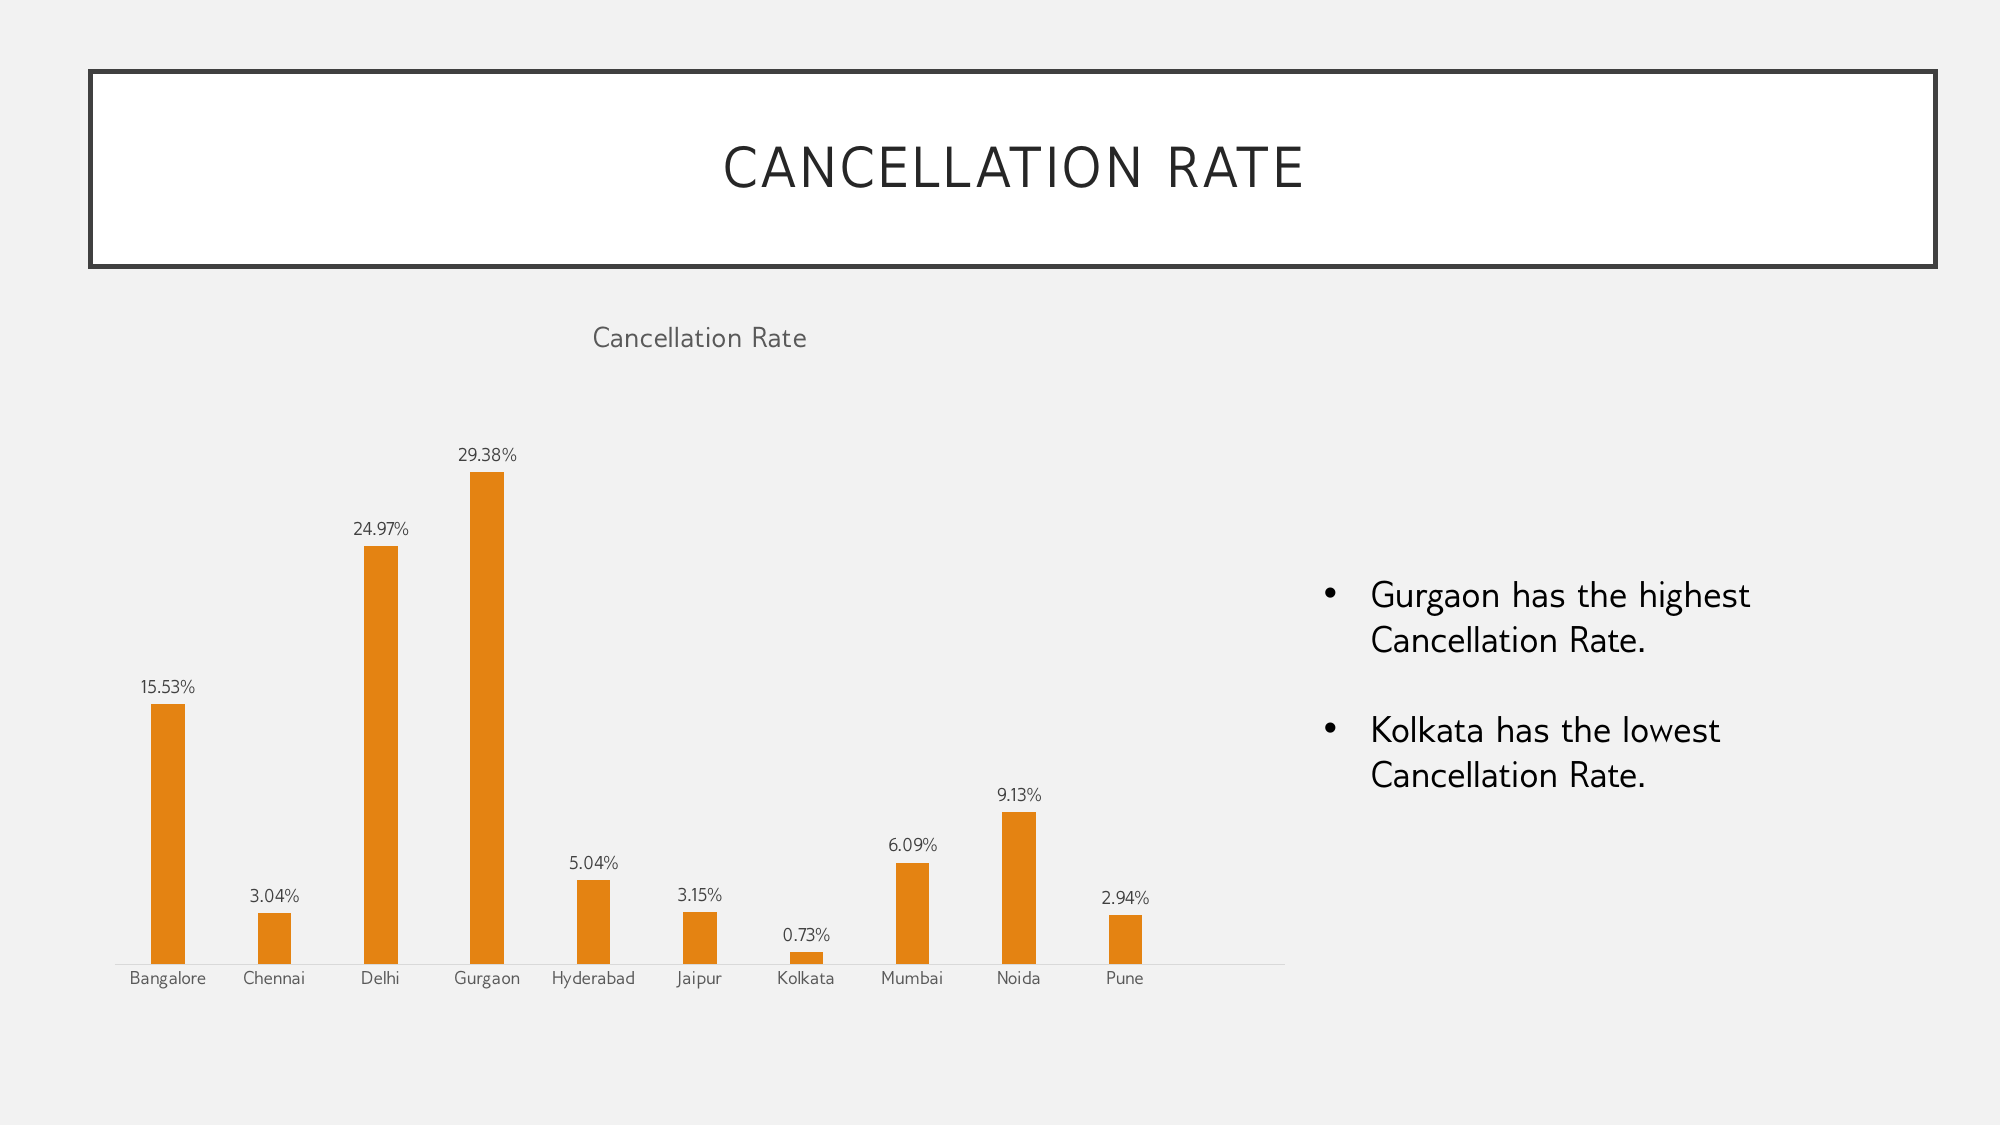

# Cancellation Rate

### Chart:

| Category | Cancellation Rate |
|---|---|
| Bangalore | 0.155299055613851 |
| Chennai | 0.030430220356768102 |
| Delhi | 0.2497376705141658 |
| Gurgaon | 0.2938090241343127 |
| Hyderabad | 0.05036726128016789 |
| Jaipur | 0.03147953830010493 |
| Kolkata | 0.007345225603357817 |
| Mumbai | 0.060860440713536204 |
| Noida | 0.0912906610703043 |
| Pune | 0.02938090241343127 |
Gurgaon has the highest Cancellation Rate.

Kolkata has the lowest Cancellation Rate.